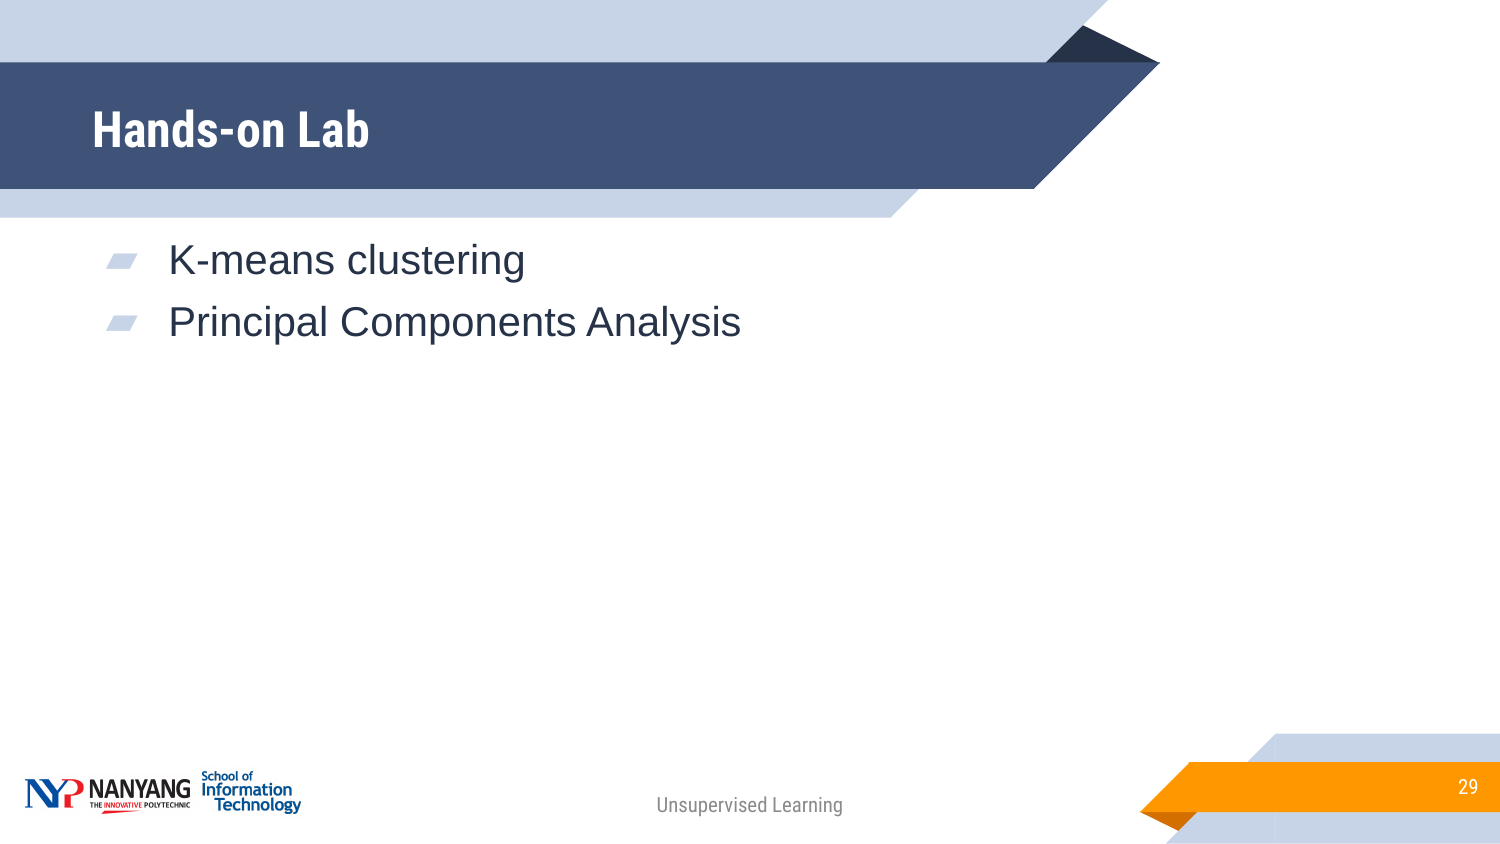

# Hands-on Lab
K-means clustering
Principal Components Analysis
29
Unsupervised Learning